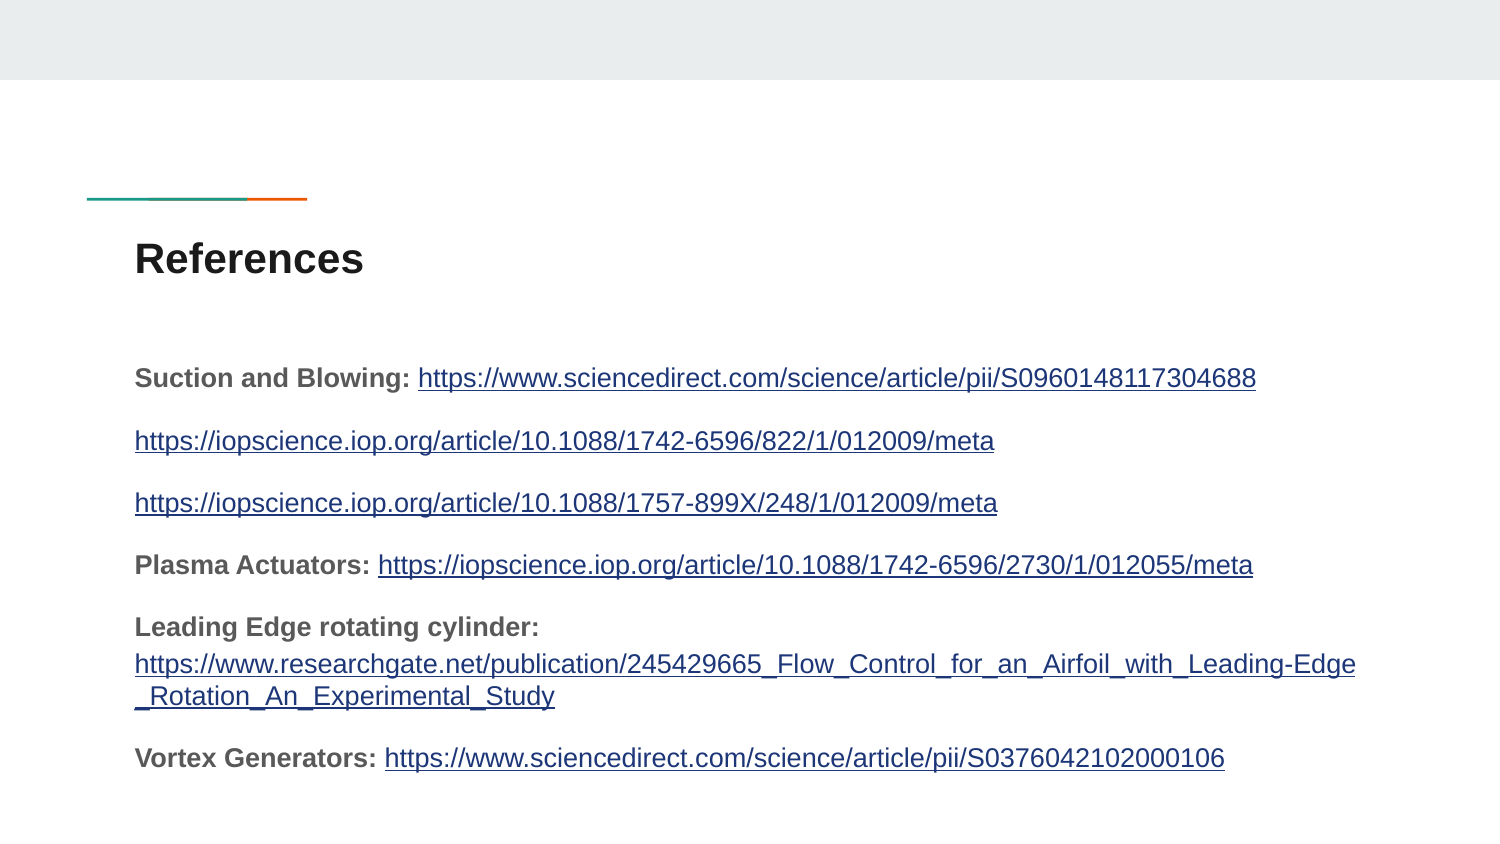

# References
Suction and Blowing: https://www.sciencedirect.com/science/article/pii/S0960148117304688
https://iopscience.iop.org/article/10.1088/1742-6596/822/1/012009/meta
https://iopscience.iop.org/article/10.1088/1757-899X/248/1/012009/meta
Plasma Actuators: https://iopscience.iop.org/article/10.1088/1742-6596/2730/1/012055/meta
Leading Edge rotating cylinder: https://www.researchgate.net/publication/245429665_Flow_Control_for_an_Airfoil_with_Leading-Edge_Rotation_An_Experimental_Study
Vortex Generators: https://www.sciencedirect.com/science/article/pii/S0376042102000106